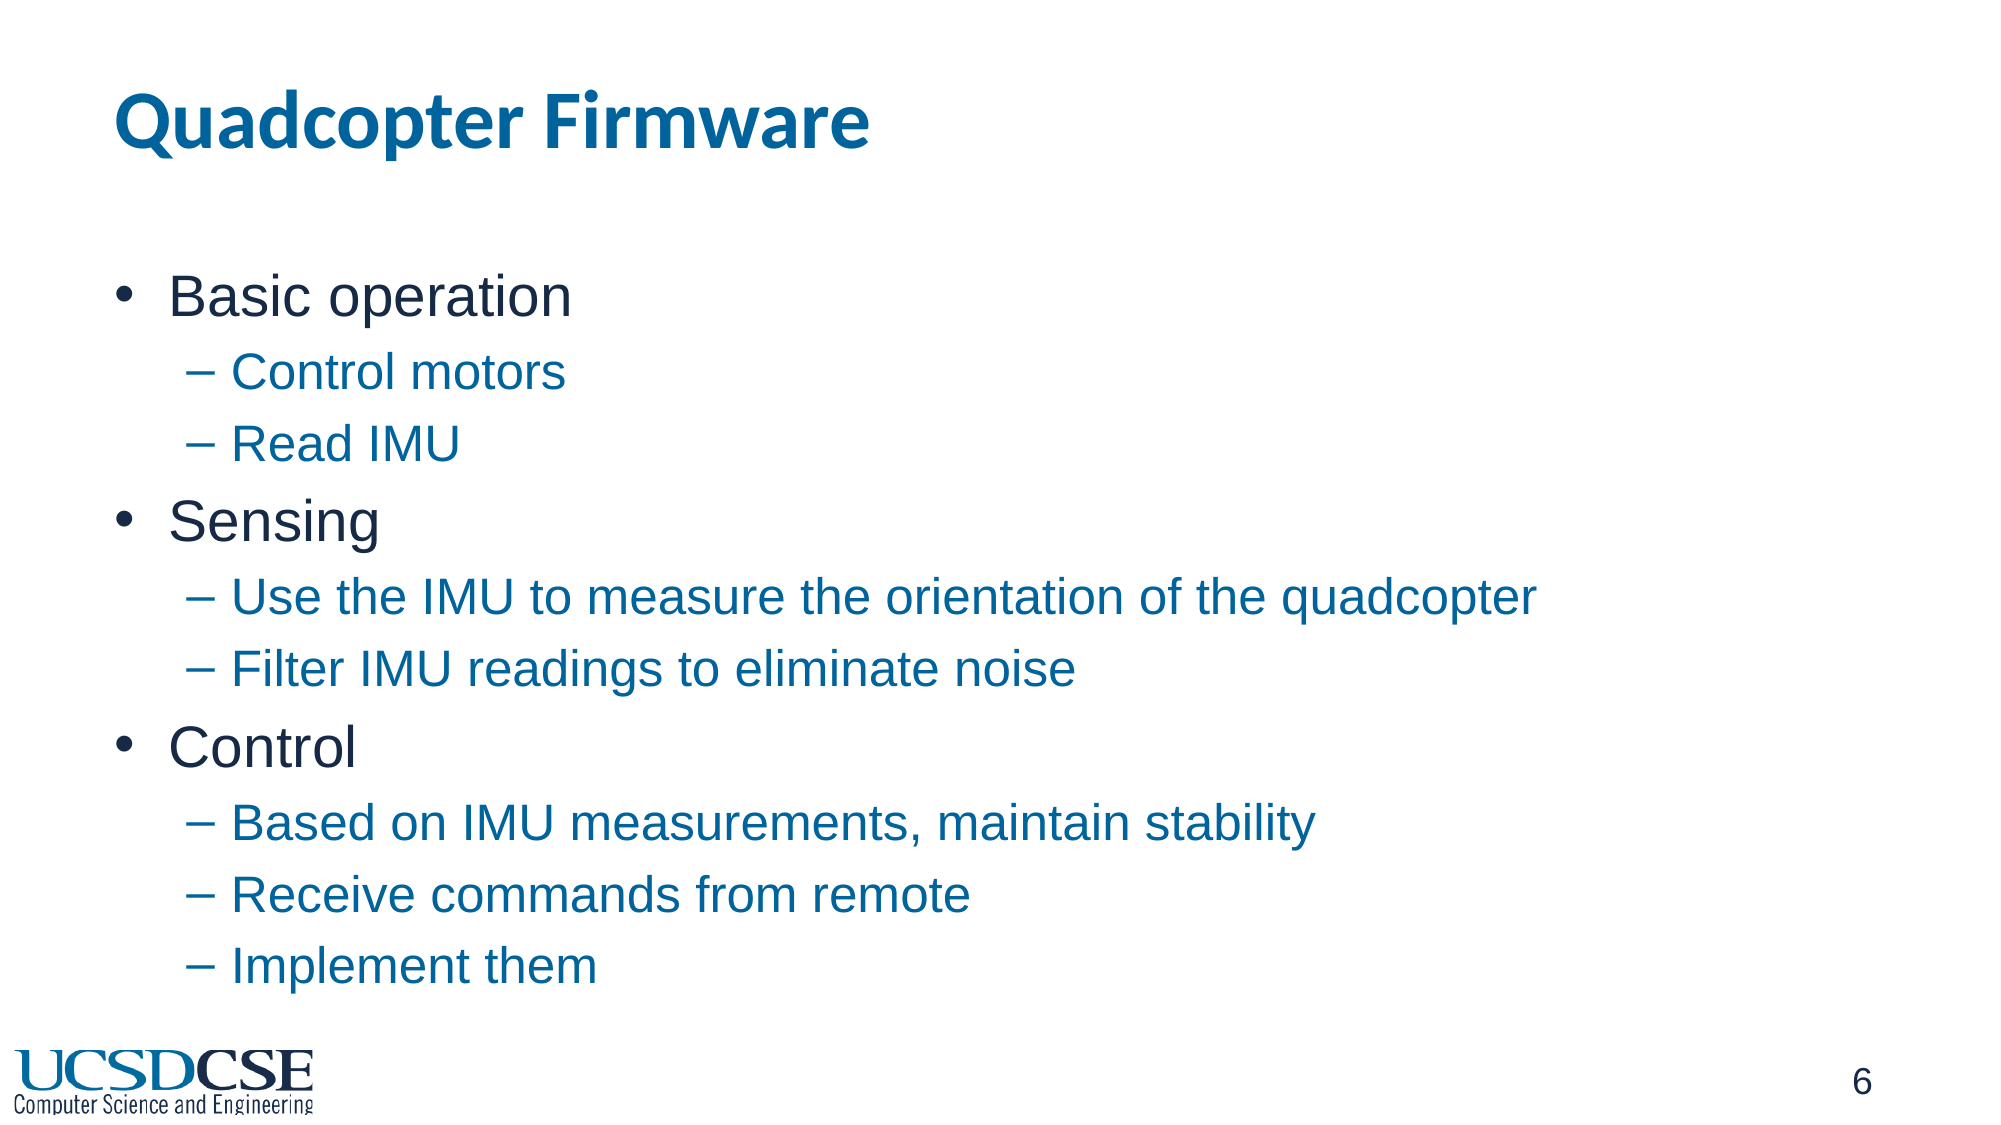

# Quadcopter Firmware
Basic operation
Control motors
Read IMU
Sensing
Use the IMU to measure the orientation of the quadcopter
Filter IMU readings to eliminate noise
Control
Based on IMU measurements, maintain stability
Receive commands from remote
Implement them